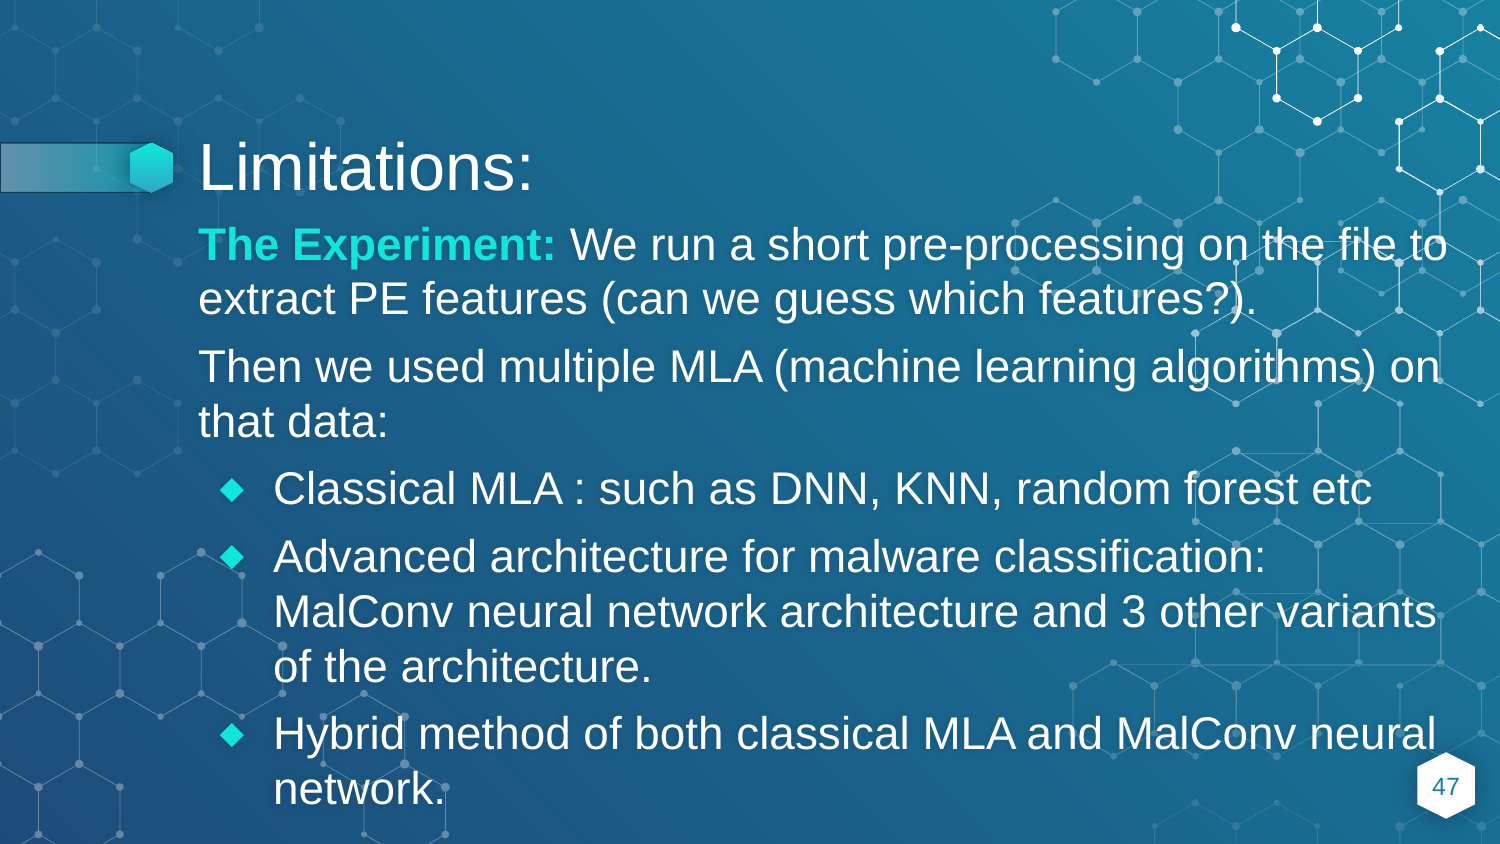

# Limitations:
The Experiment: We run a short pre-processing on the file to extract PE features (can we guess which features?).
Then we used multiple MLA (machine learning algorithms) on that data:
Classical MLA : such as DNN, KNN, random forest etc
Advanced architecture for malware classification: MalConv neural network architecture and 3 other variants of the architecture.
Hybrid method of both classical MLA and MalConv neural network.
47